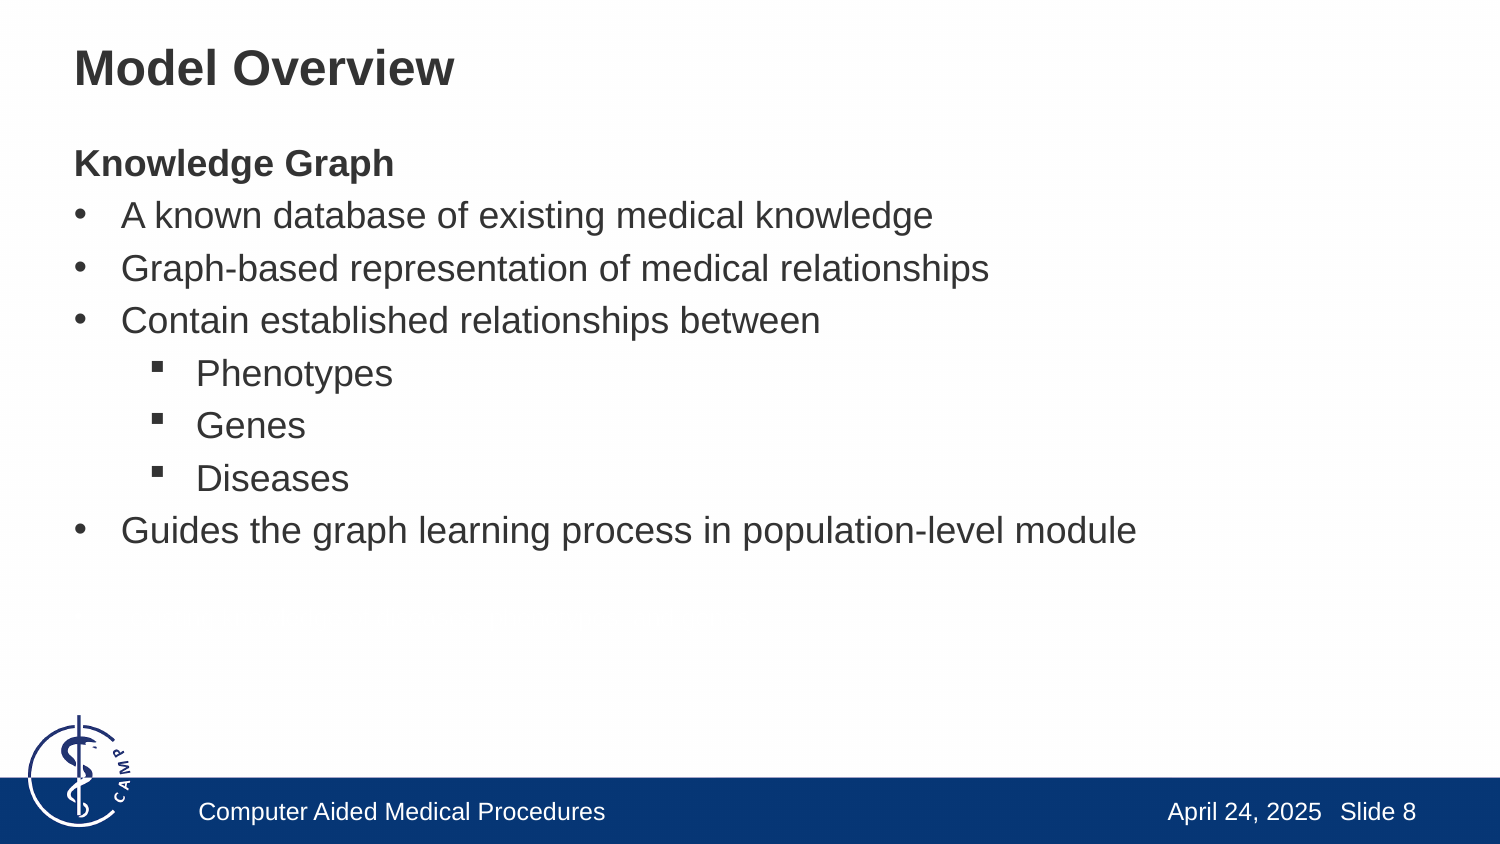

# Model Overview
Knowledge Graph
A known database of existing medical knowledge
Graph-based representation of medical relationships
Contain established relationships between
Phenotypes
Genes
Diseases
Guides the graph learning process in population-level module
existing knowledge of diseases, phenotypes, and genes

Computer Aided Medical Procedures
April 24, 2025
Slide 8